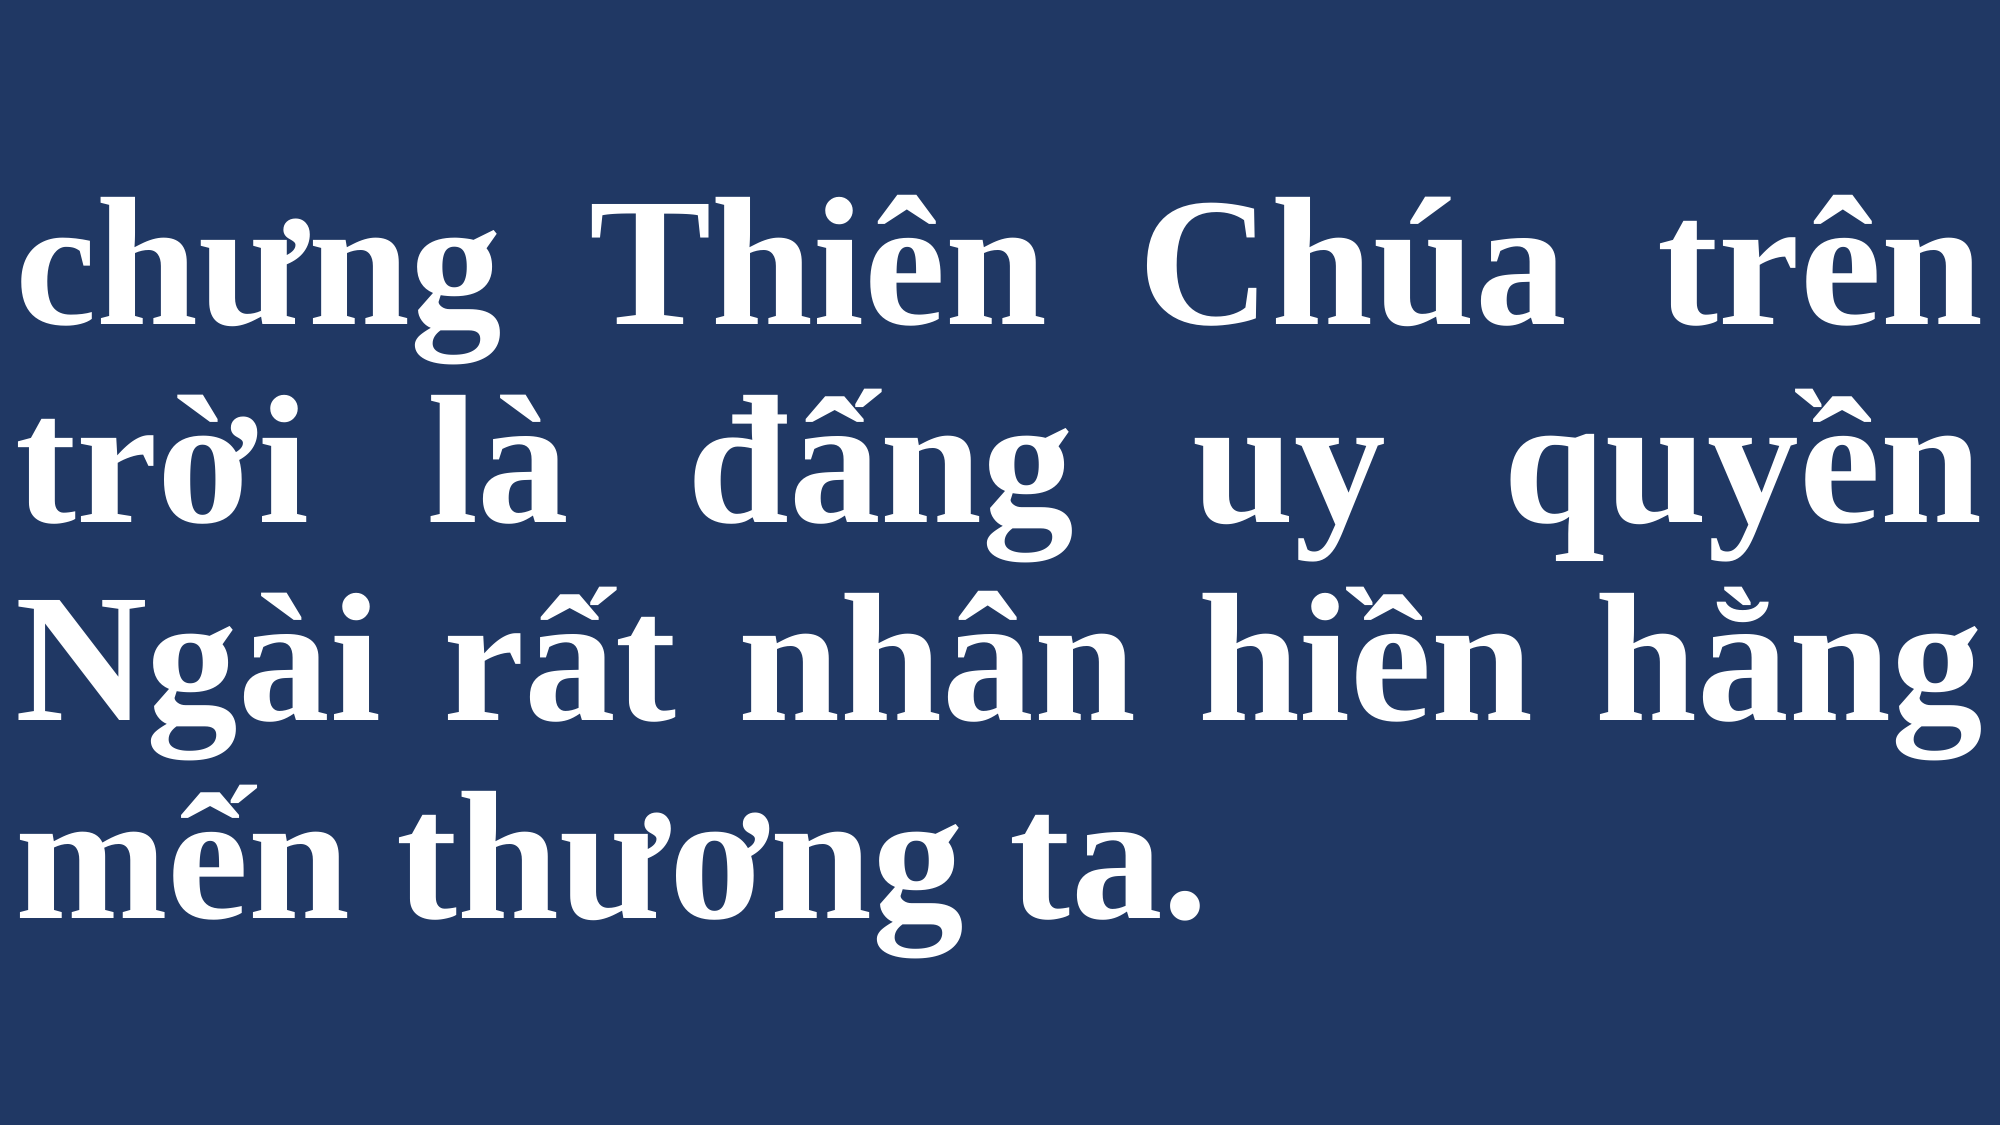

# chưng Thiên Chúa trên trời là đấng uy quyền Ngài rất nhân hiền hằng mến thương ta.